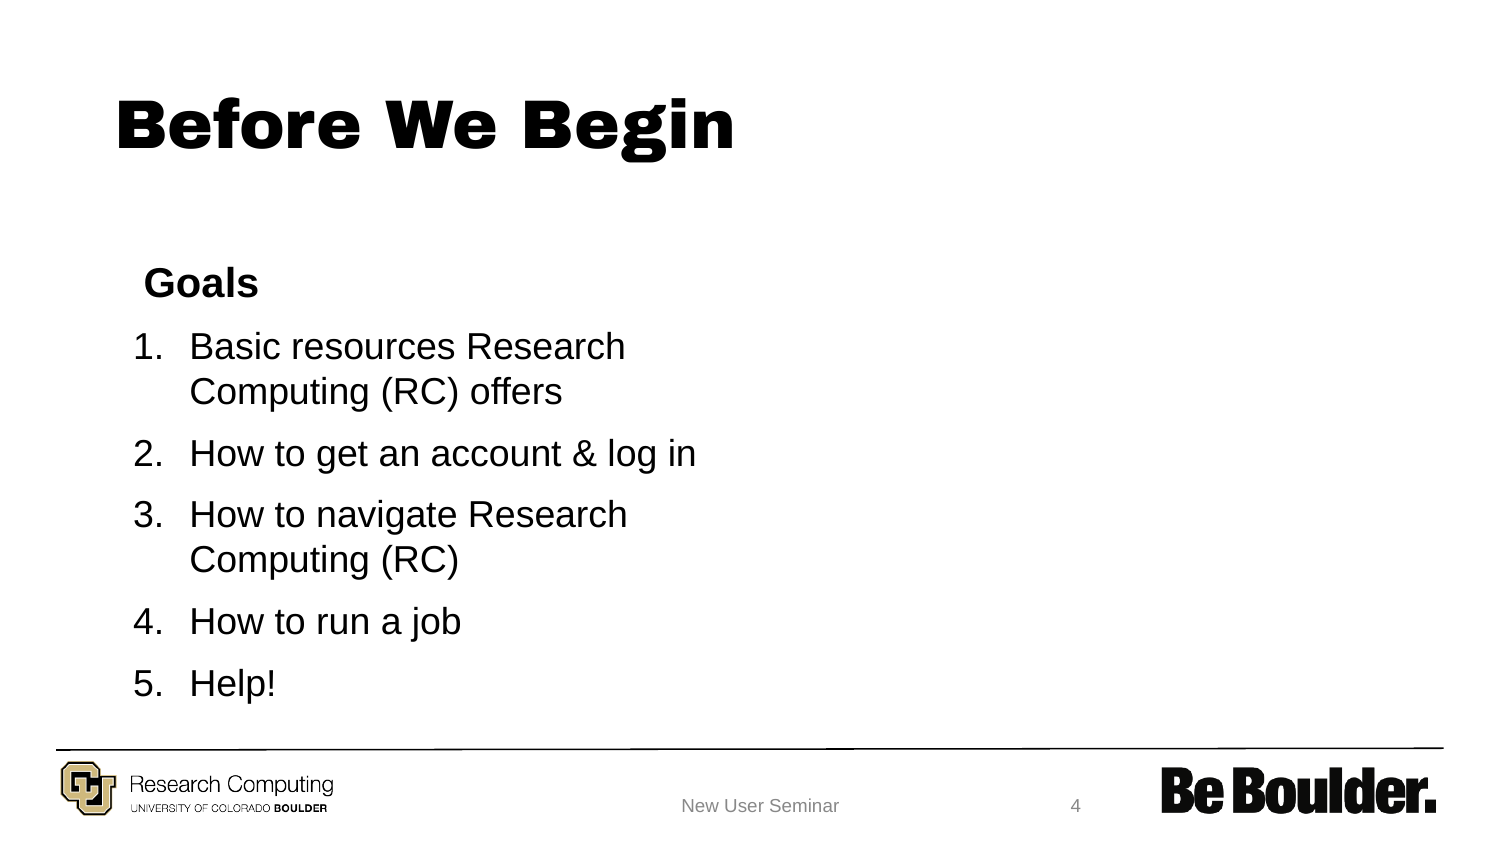

# Before We Begin
Goals
Basic resources Research Computing (RC) offers
How to get an account & log in
How to navigate Research Computing (RC)
How to run a job
Help!
New User Seminar
4